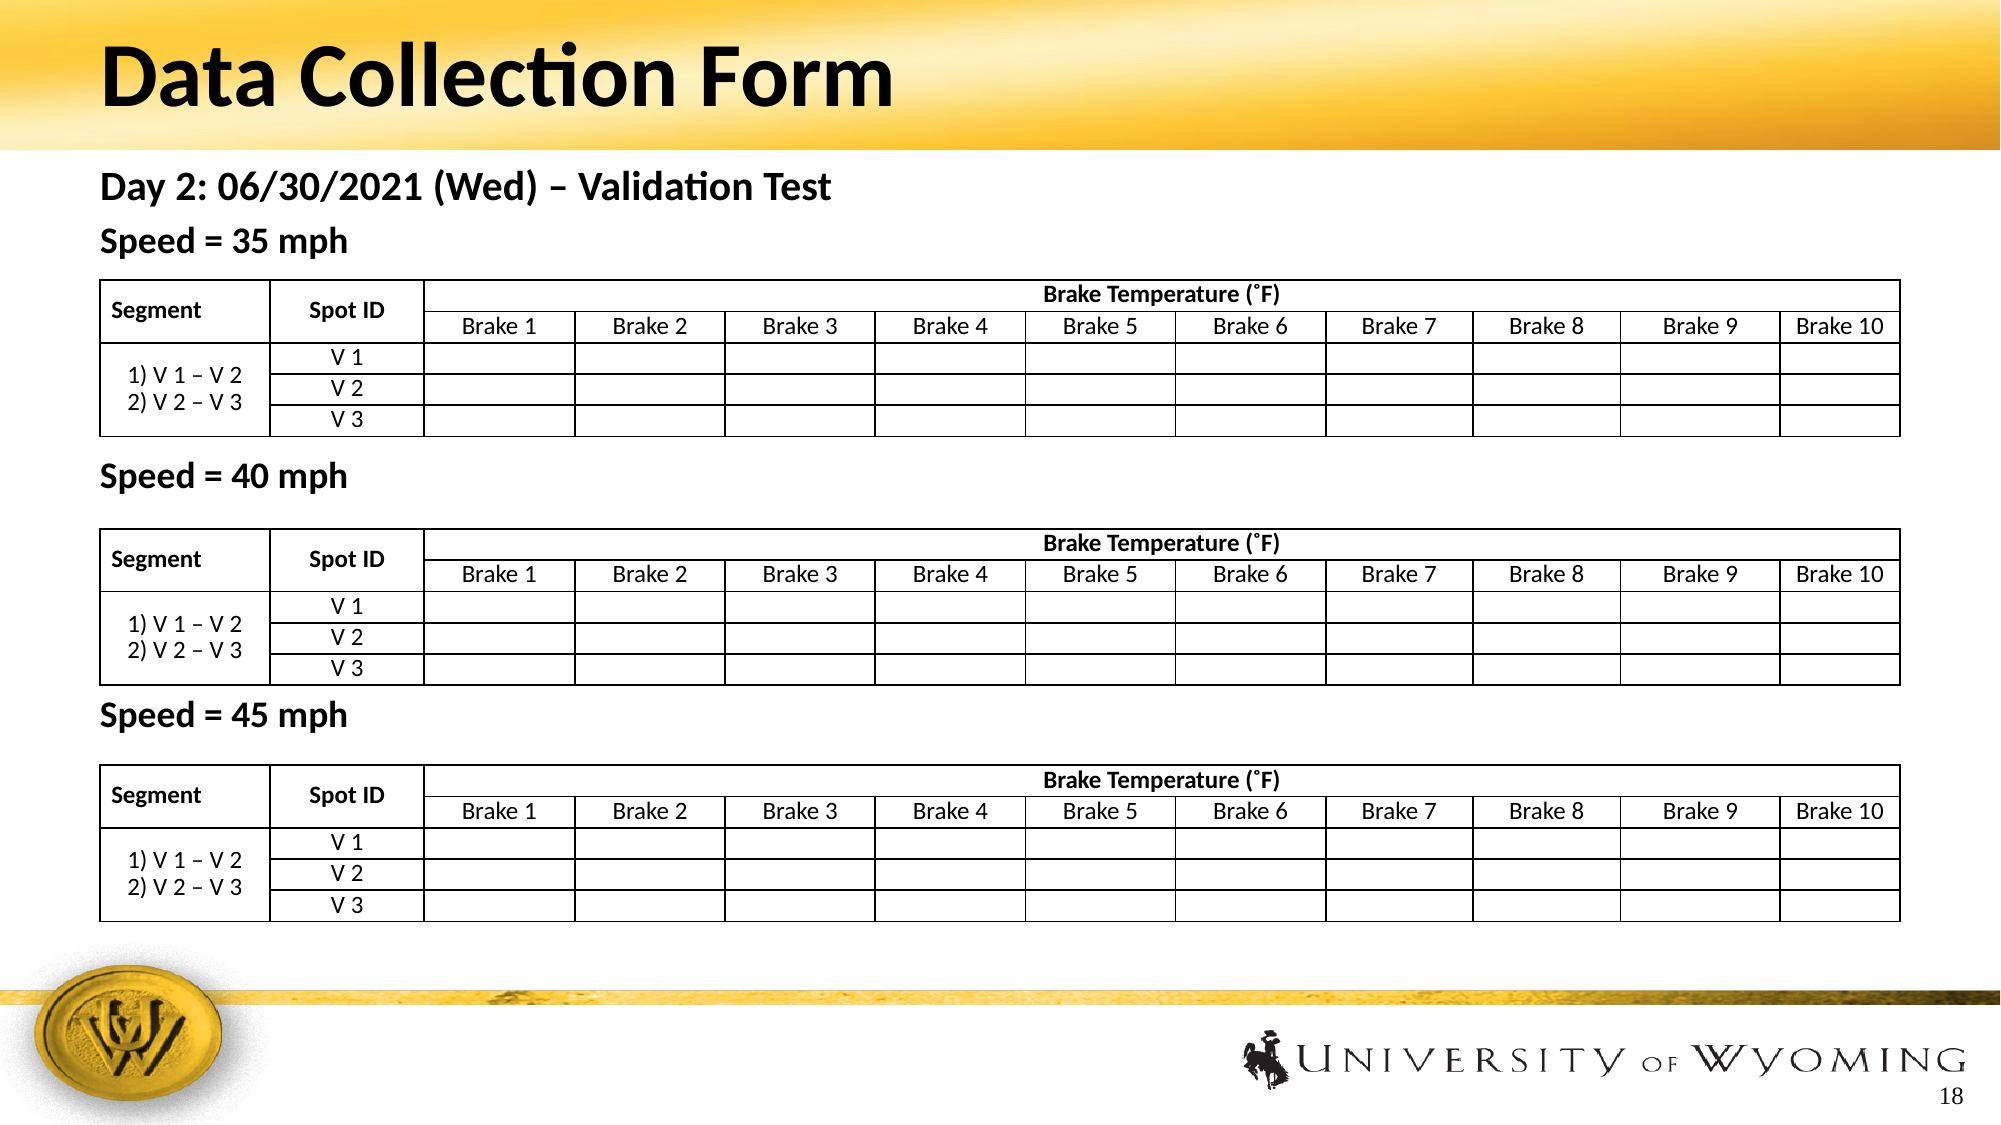

# Data Collection Form
Day 2: 06/30/2021 (Wed) – Validation Test
Speed = 35 mph

| Segment | Spot ID | Brake Temperature (˚F) |  |  |  |  |  |  |  |  |  |
| --- | --- | --- | --- | --- | --- | --- | --- | --- | --- | --- | --- |
|  |  | Brake 1 | Brake 2 | Brake 3 | Brake 4 | Brake 5 | Brake 6 | Brake 7 | Brake 8 | Brake 9 | Brake 10 |
| 1) V 1 – V 2 2) V 2 – V 3 | V 1 |  |  |  |  |  |  |  |  |  |  |
|  | V 2 |  |  |  |  |  |  |  |  |  |  |
|  | V 3 |  |  |  |  |  |  |  |  |  |  |
Speed = 40 mph

| Segment | Spot ID | Brake Temperature (˚F) |  |  |  |  |  |  |  |  |  |
| --- | --- | --- | --- | --- | --- | --- | --- | --- | --- | --- | --- |
|  |  | Brake 1 | Brake 2 | Brake 3 | Brake 4 | Brake 5 | Brake 6 | Brake 7 | Brake 8 | Brake 9 | Brake 10 |
| 1) V 1 – V 2 2) V 2 – V 3 | V 1 |  |  |  |  |  |  |  |  |  |  |
|  | V 2 |  |  |  |  |  |  |  |  |  |  |
|  | V 3 |  |  |  |  |  |  |  |  |  |  |
Speed = 45 mph

| Segment | Spot ID | Brake Temperature (˚F) |  |  |  |  |  |  |  |  |  |
| --- | --- | --- | --- | --- | --- | --- | --- | --- | --- | --- | --- |
|  |  | Brake 1 | Brake 2 | Brake 3 | Brake 4 | Brake 5 | Brake 6 | Brake 7 | Brake 8 | Brake 9 | Brake 10 |
| 1) V 1 – V 2 2) V 2 – V 3 | V 1 |  |  |  |  |  |  |  |  |  |  |
|  | V 2 |  |  |  |  |  |  |  |  |  |  |
|  | V 3 |  |  |  |  |  |  |  |  |  |  |